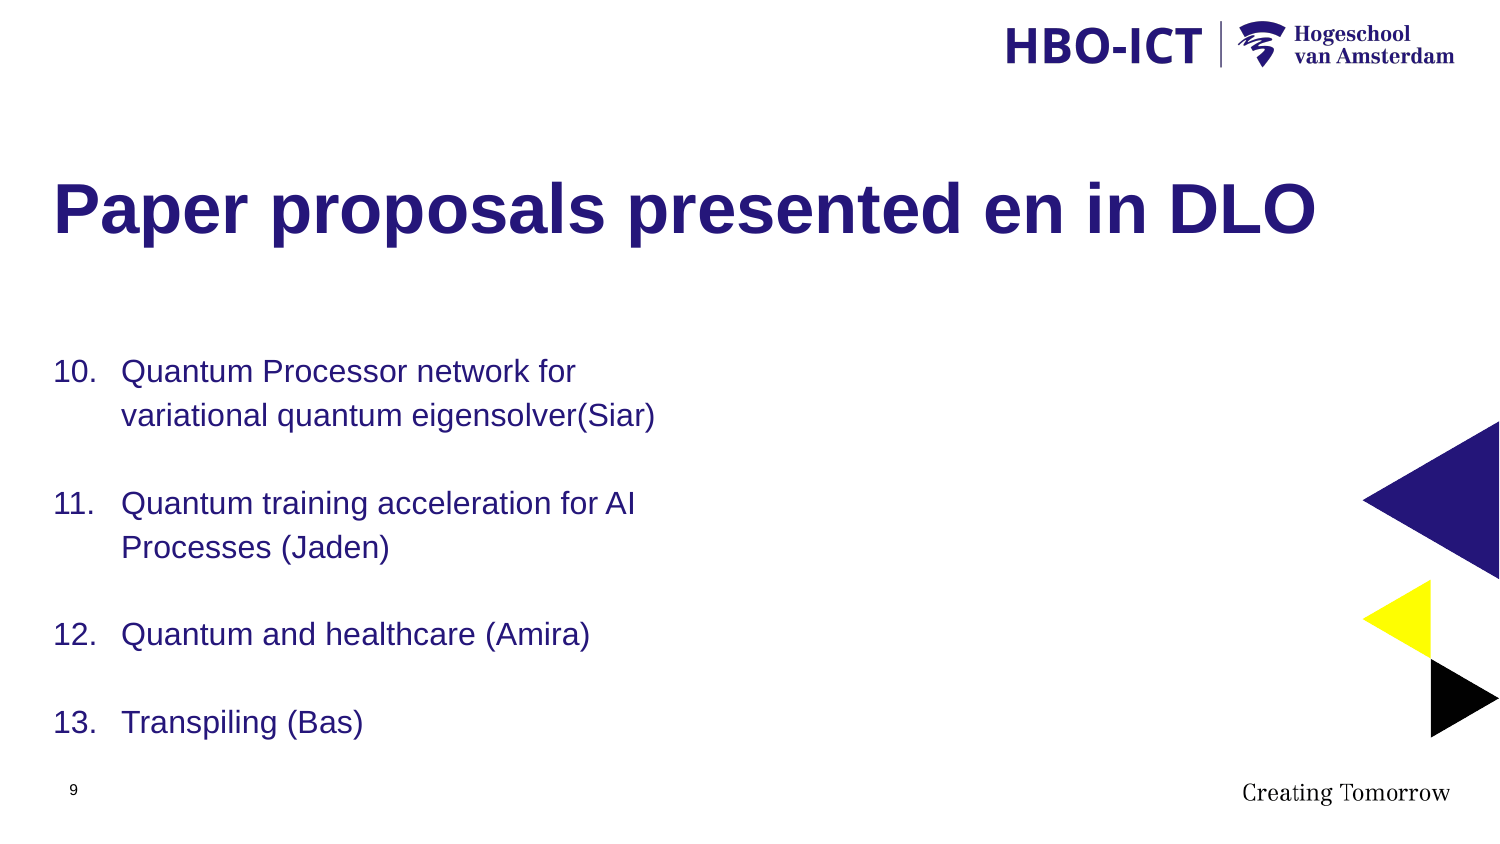

# Paper proposals presented en in DLO
Quantum Processor network for variational quantum eigensolver(Siar)

Quantum training acceleration for AI Processes (Jaden)

Quantum and healthcare (Amira)

Transpiling (Bas)

9